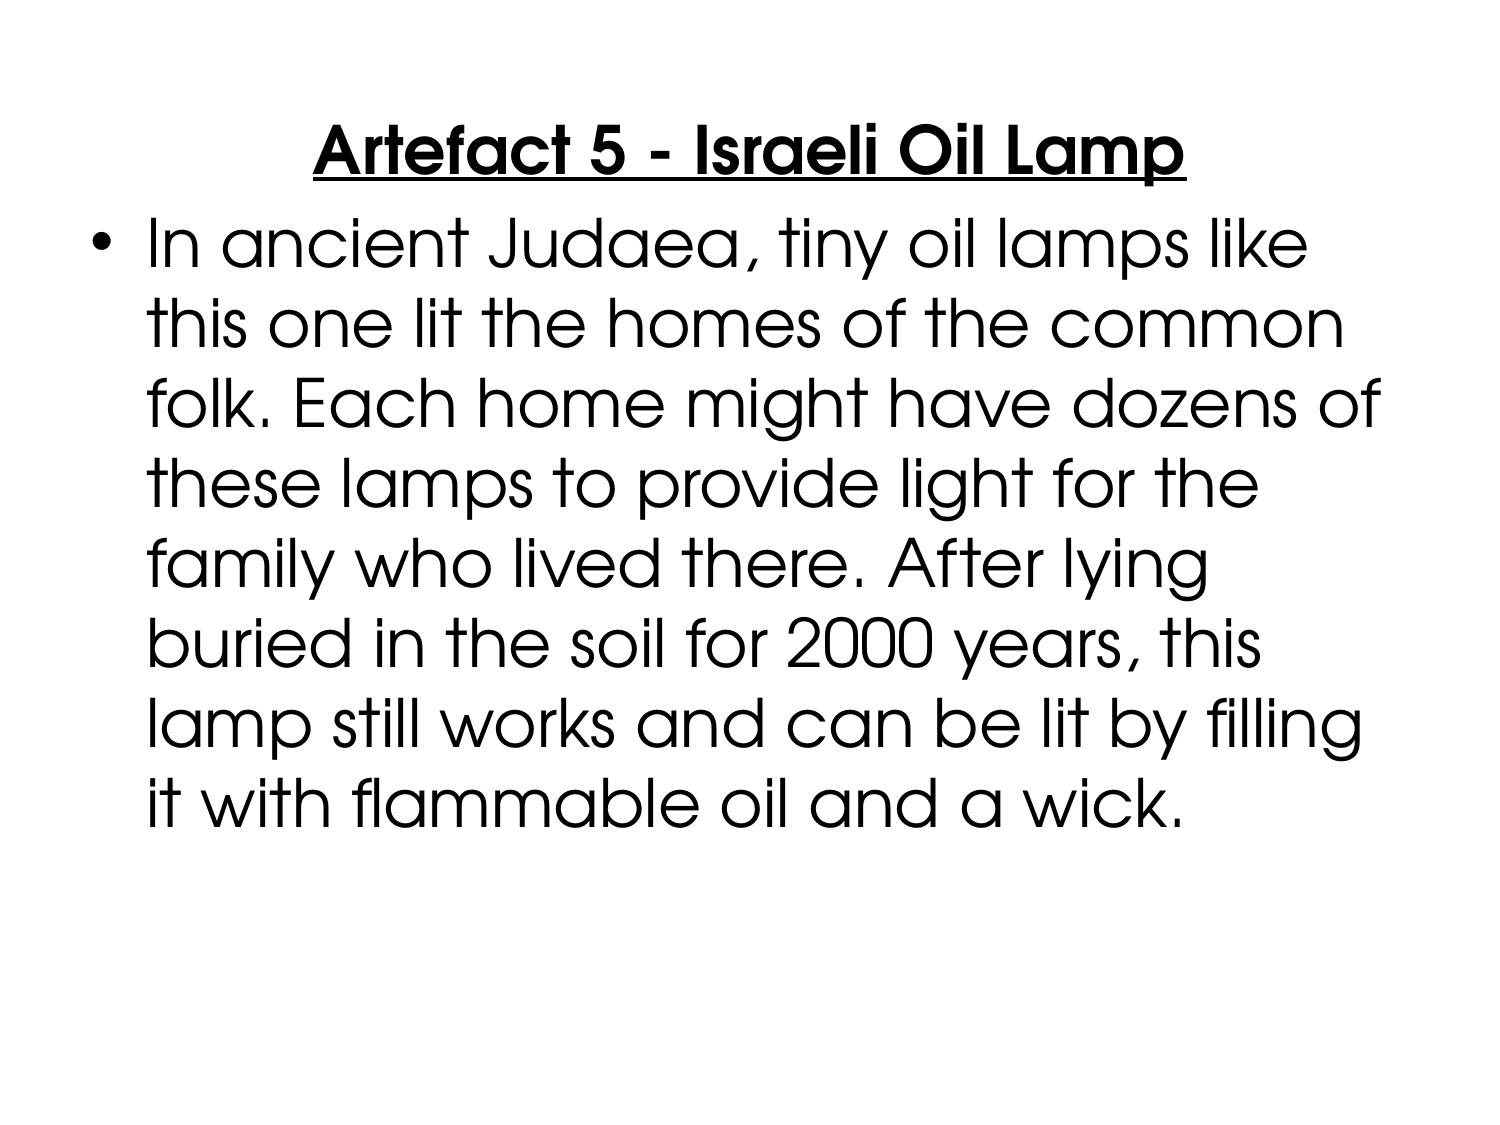

Artefact 5 - Israeli Oil Lamp
In ancient Judaea, tiny oil lamps like this one lit the homes of the common folk. Each home might have dozens of these lamps to provide light for the family who lived there. After lying buried in the soil for 2000 years, this lamp still works and can be lit by filling it with flammable oil and a wick.